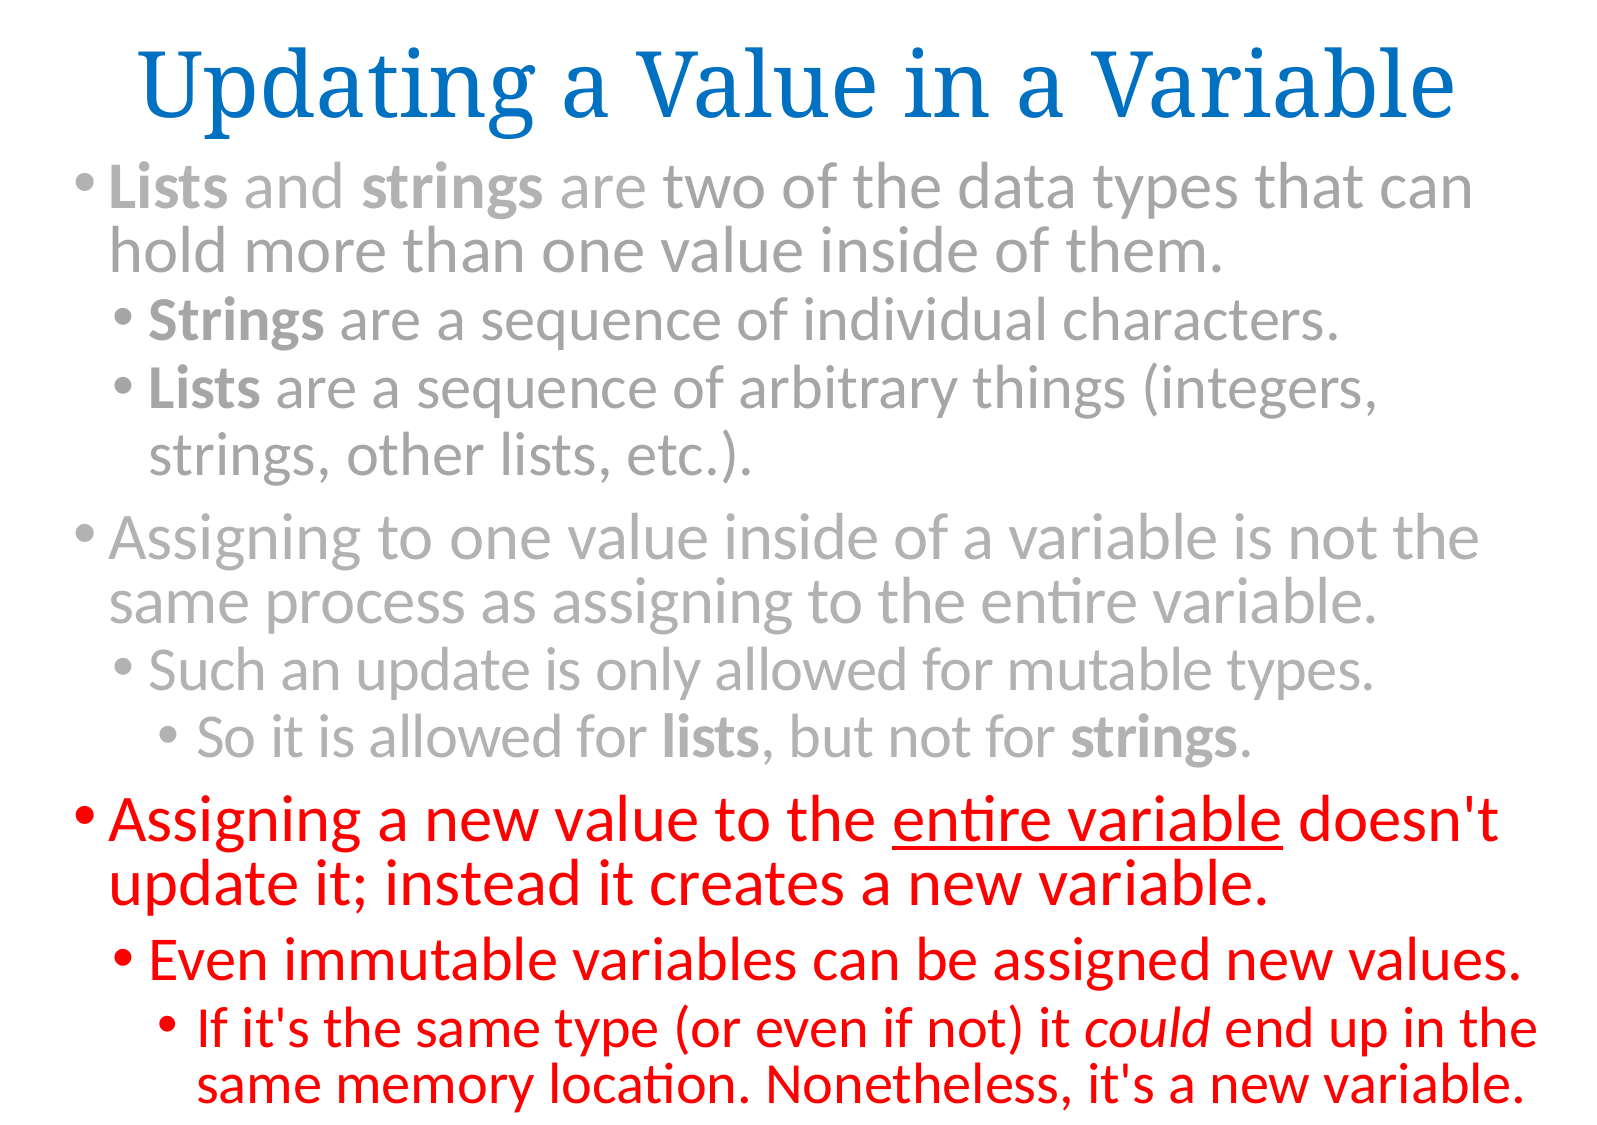

# Updating a Value in a Variable
Lists and strings are two of the data types that can hold more than one value inside of them.
Strings are a sequence of individual characters.
Lists are a sequence of arbitrary things (integers, strings, other lists, etc.).
Assigning to one value inside of a variable is not the same process as assigning to the entire variable.
Such an update is only allowed for mutable types.
So it is allowed for lists, but not for strings.
Assigning a new value to the entire variable doesn't update it; instead it creates a new variable.
Even immutable variables can be assigned new values.
If it's the same type (or even if not) it could end up in the same memory location. Nonetheless, it's a new variable.